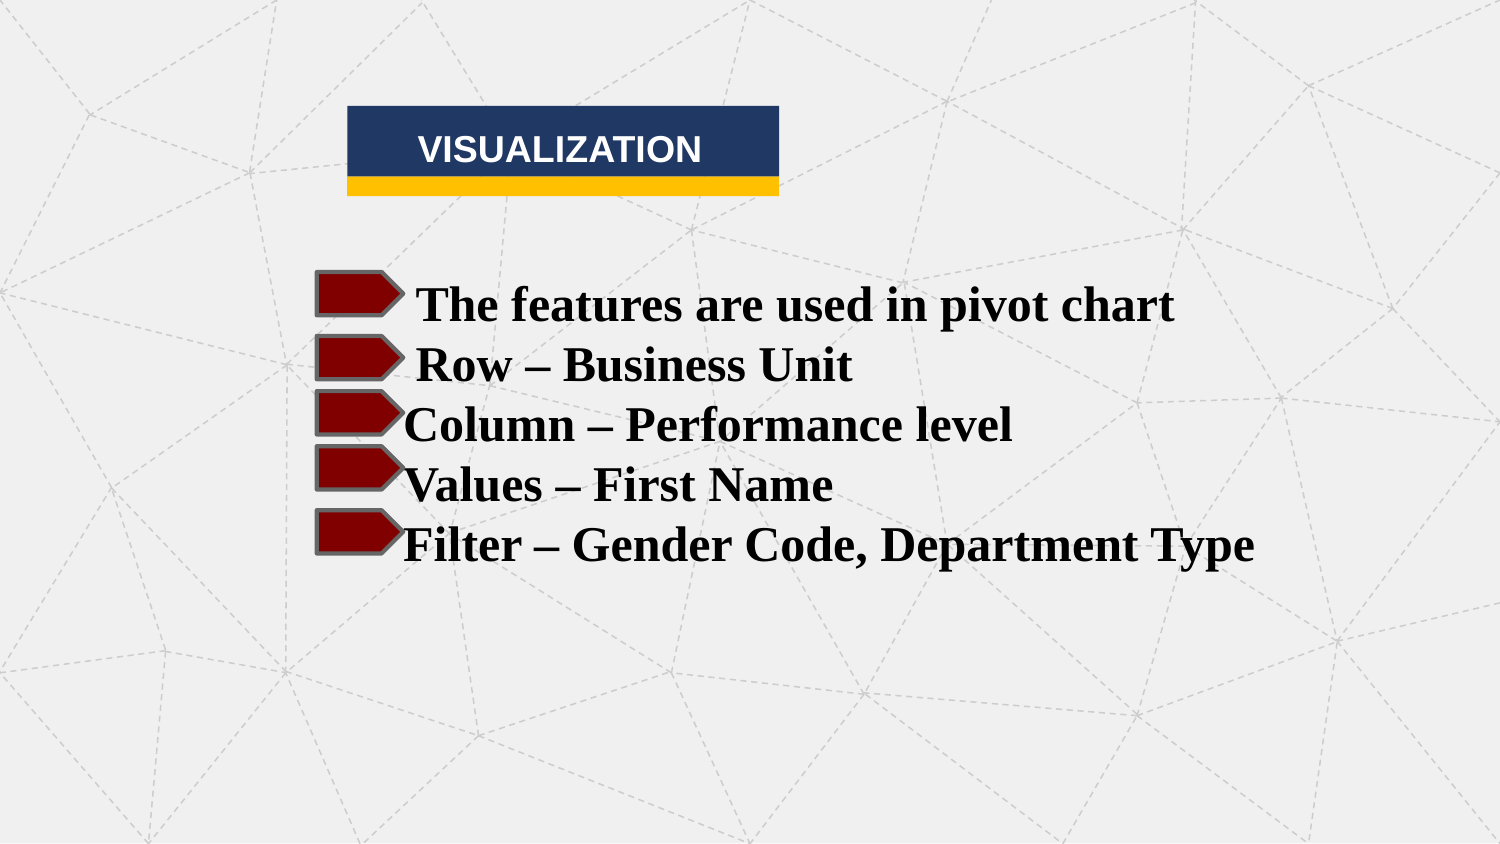

VISUALIZATION

 The features are used in pivot chart
 Row – Business Unit
Column – Performance level
Values – First Name
Filter – Gender Code, Department Type